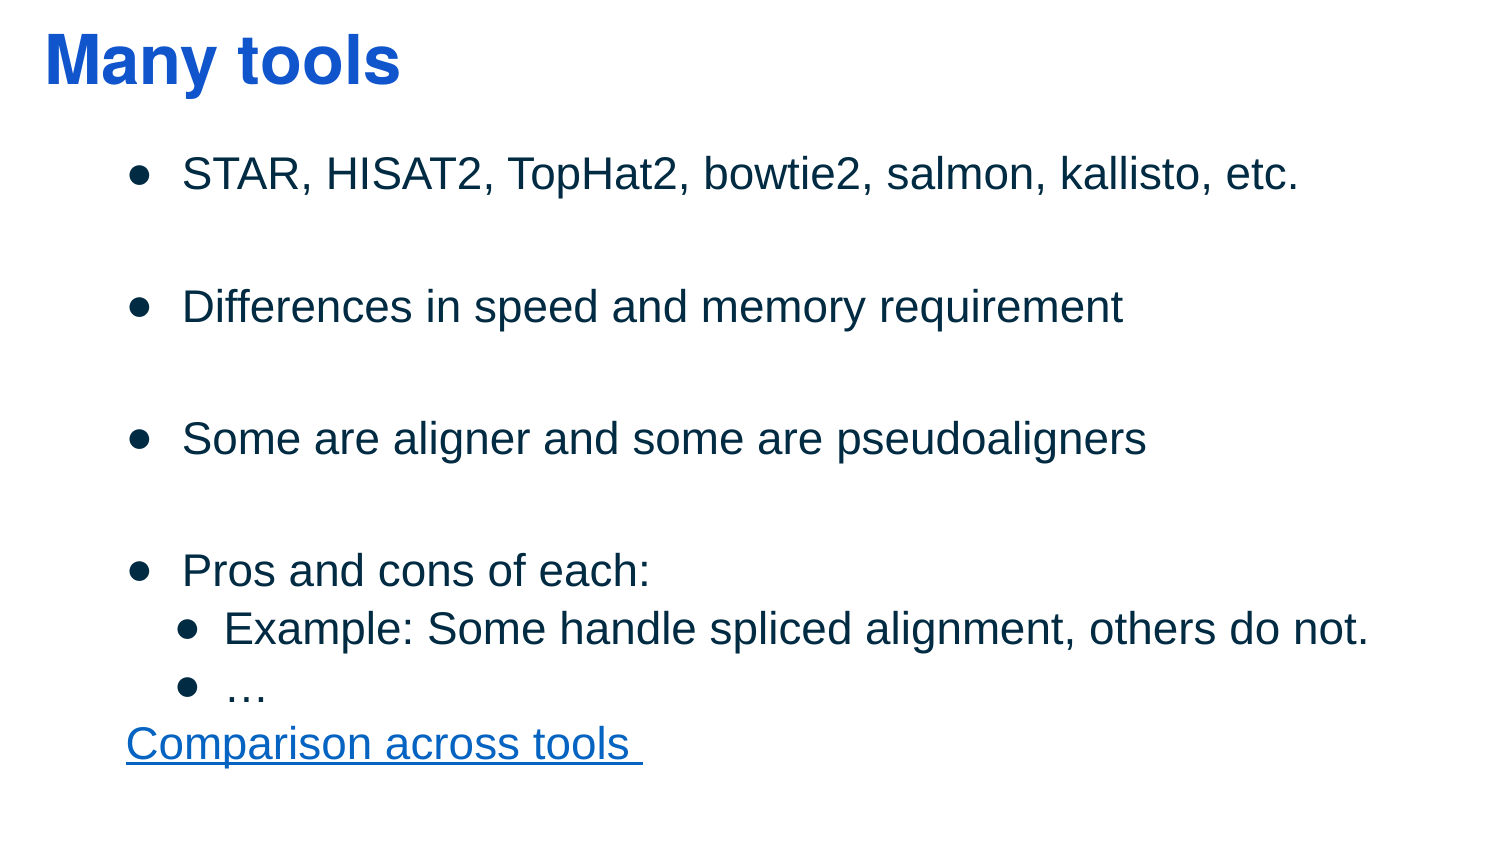

Many tools
STAR, HISAT2, TopHat2, bowtie2, salmon, kallisto, etc.

Differences in speed and memory requirement

Some are aligner and some are pseudoaligners

Pros and cons of each:
Example: Some handle spliced alignment, others do not.
…
Comparison across tools